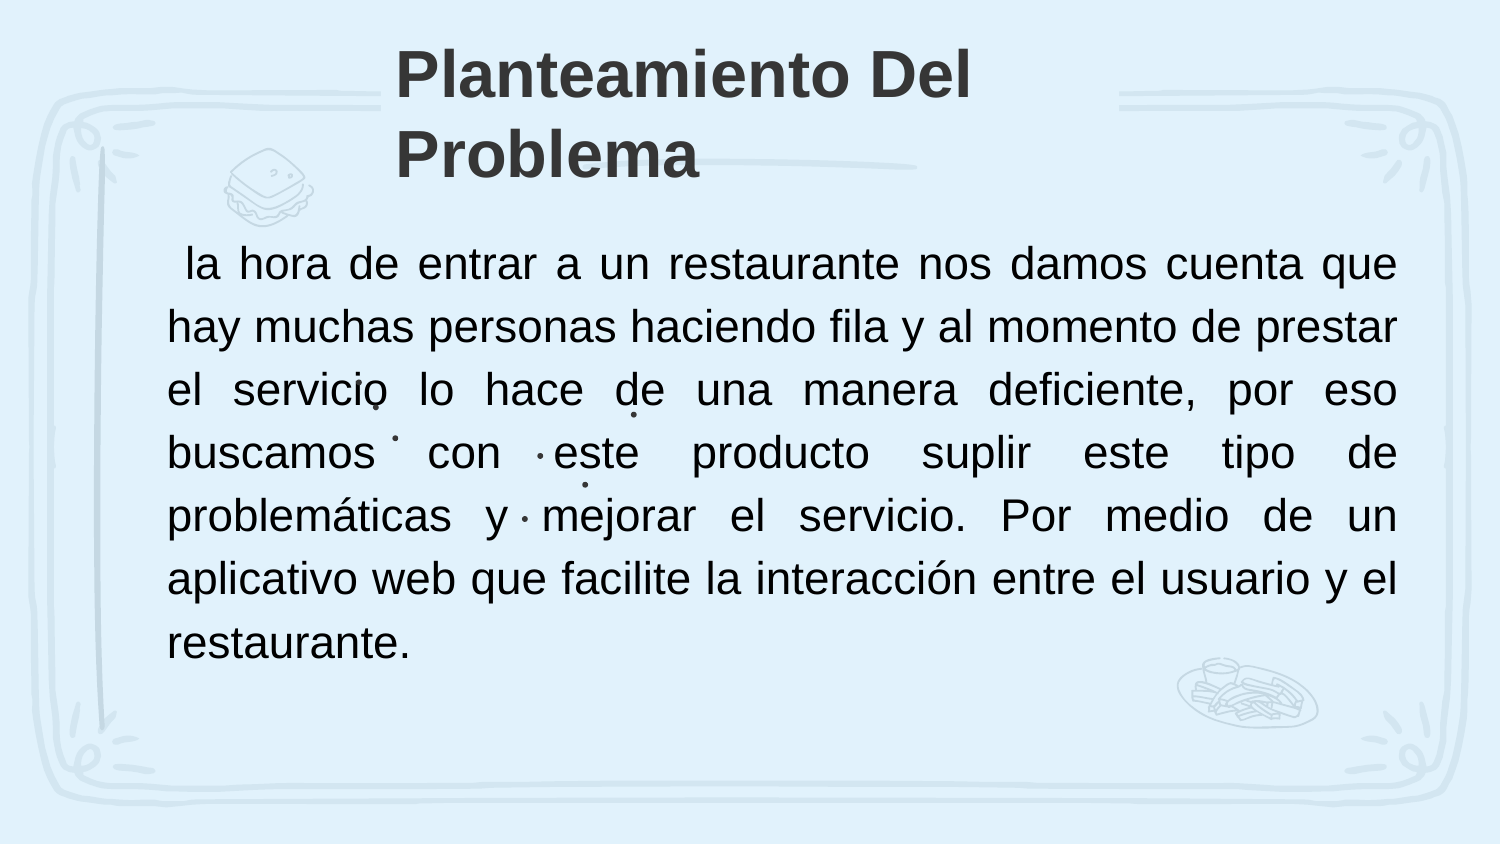

# Planteamiento Del Problema

 la hora de entrar a un restaurante nos damos cuenta que hay muchas personas haciendo fila y al momento de prestar el servicio lo hace de una manera deficiente, por eso buscamos con este producto suplir este tipo de problemáticas y mejorar el servicio. Por medio de un aplicativo web que facilite la interacción entre el usuario y el restaurante.